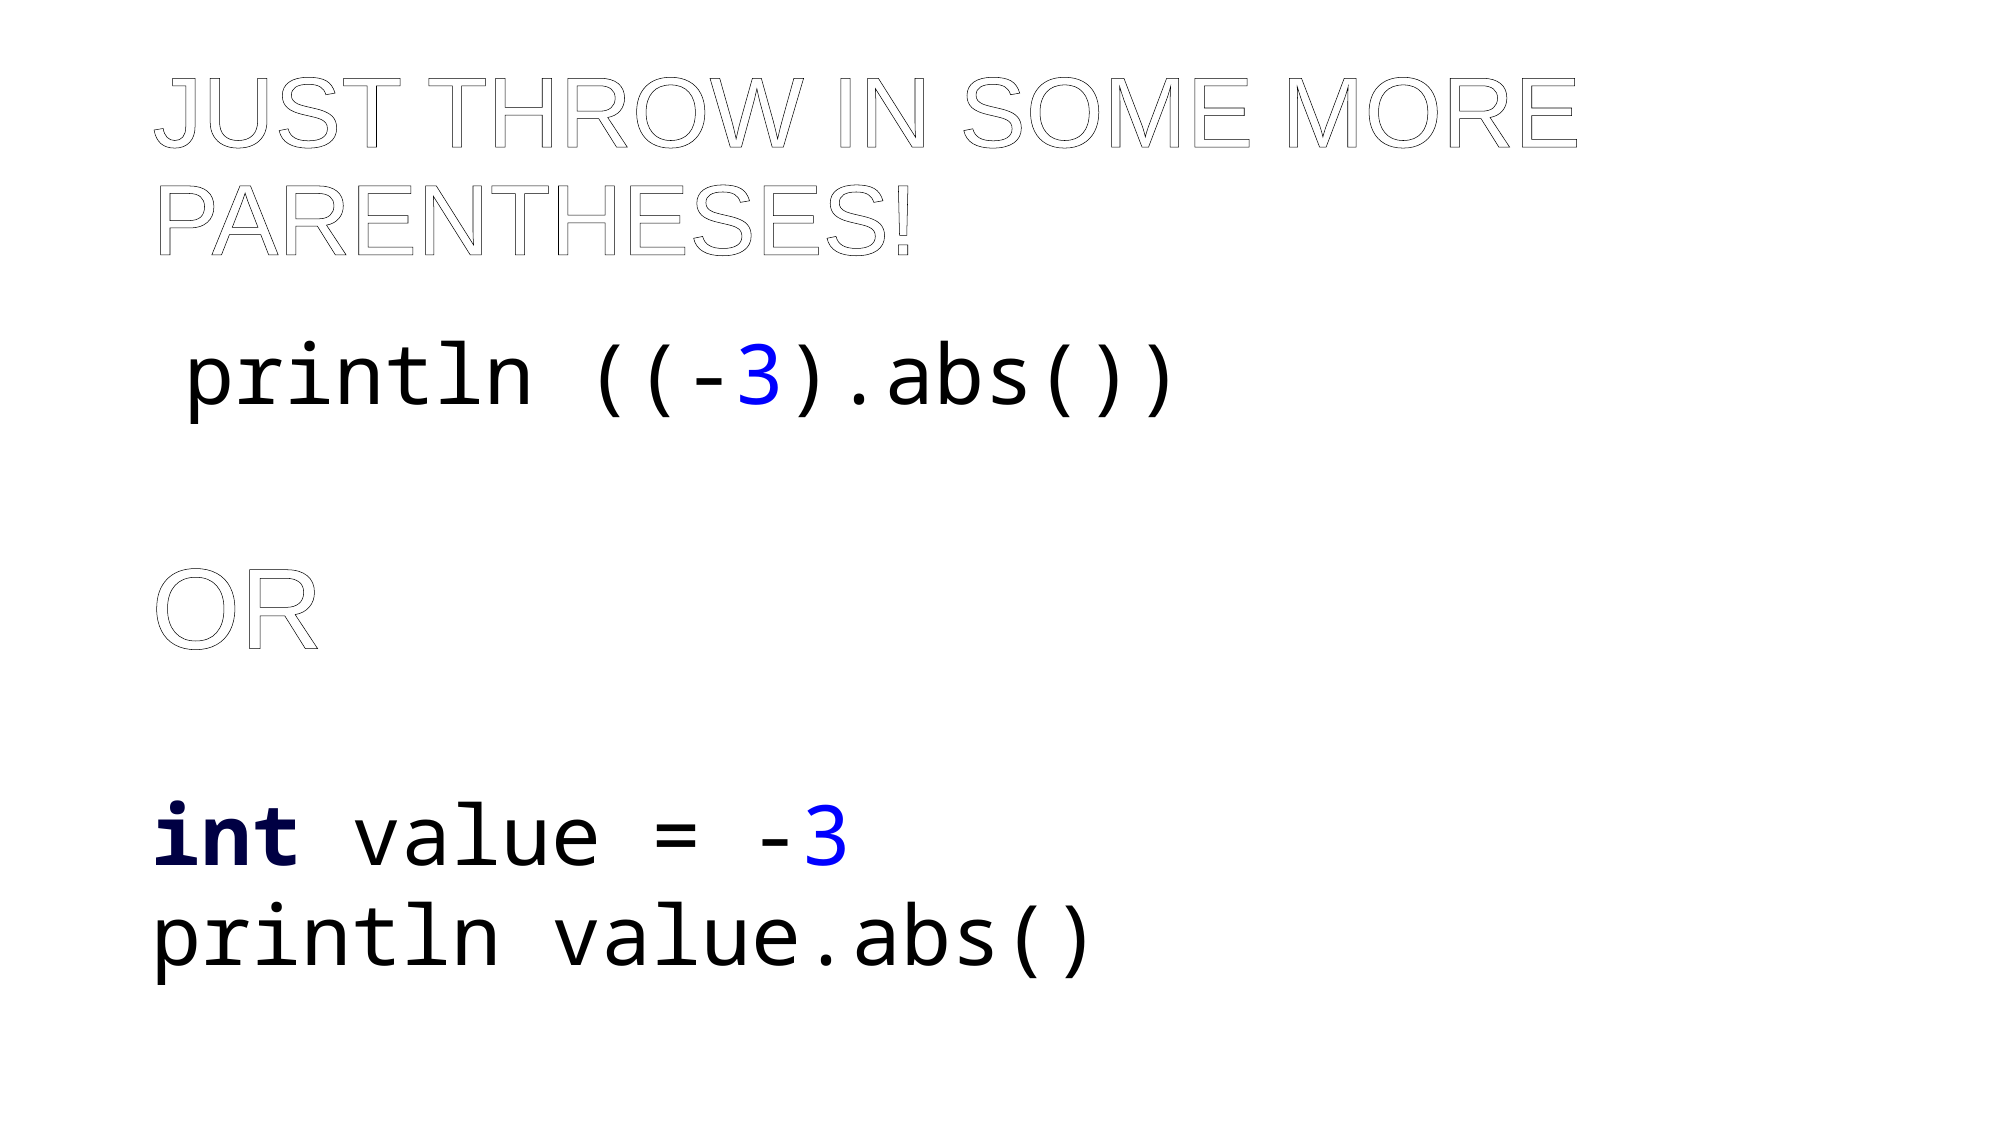

# Just Throw in some more parentheses!
println ((-3).abs())
or
int value = -3
println value.abs()